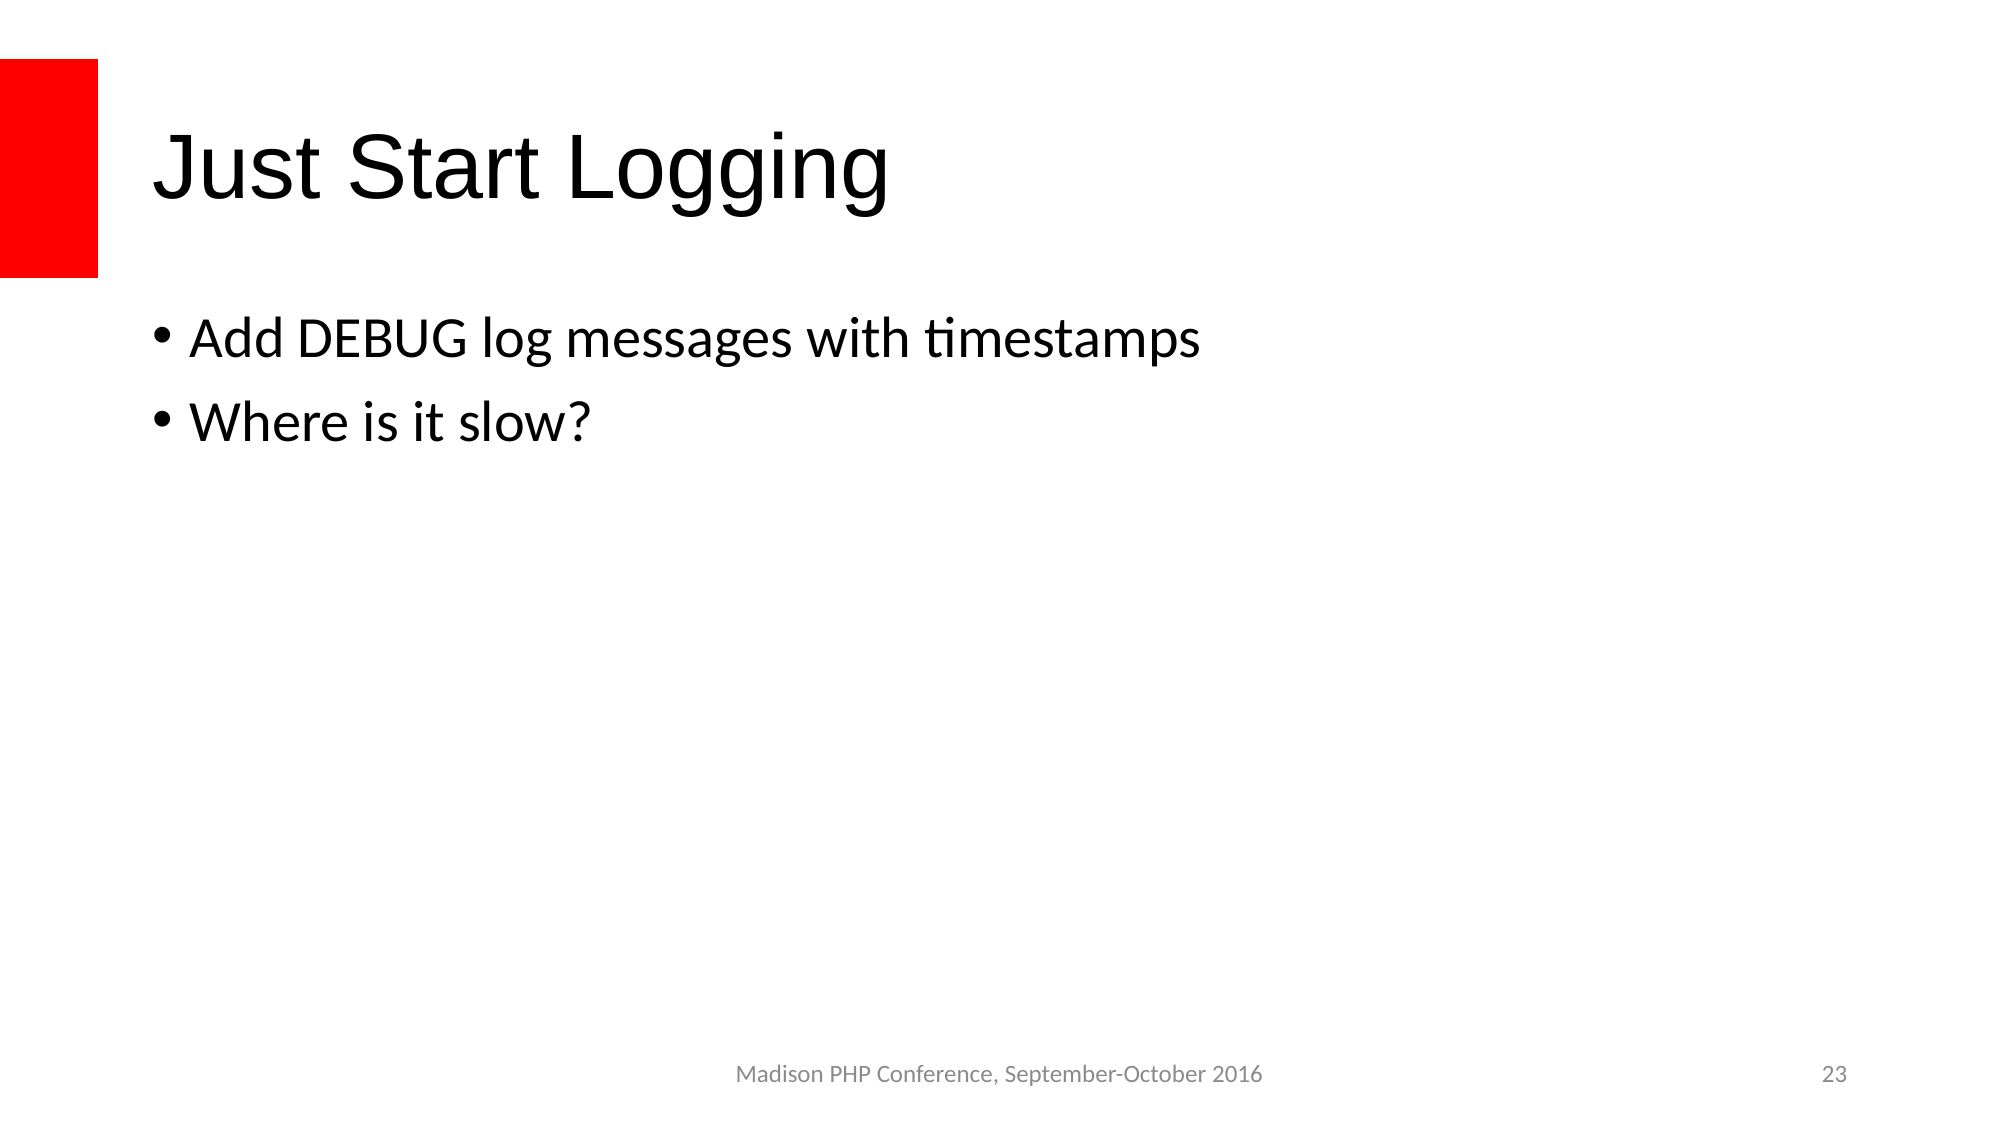

# Just Start Logging
Add DEBUG log messages with timestamps
Where is it slow?
Madison PHP Conference, September-October 2016
23